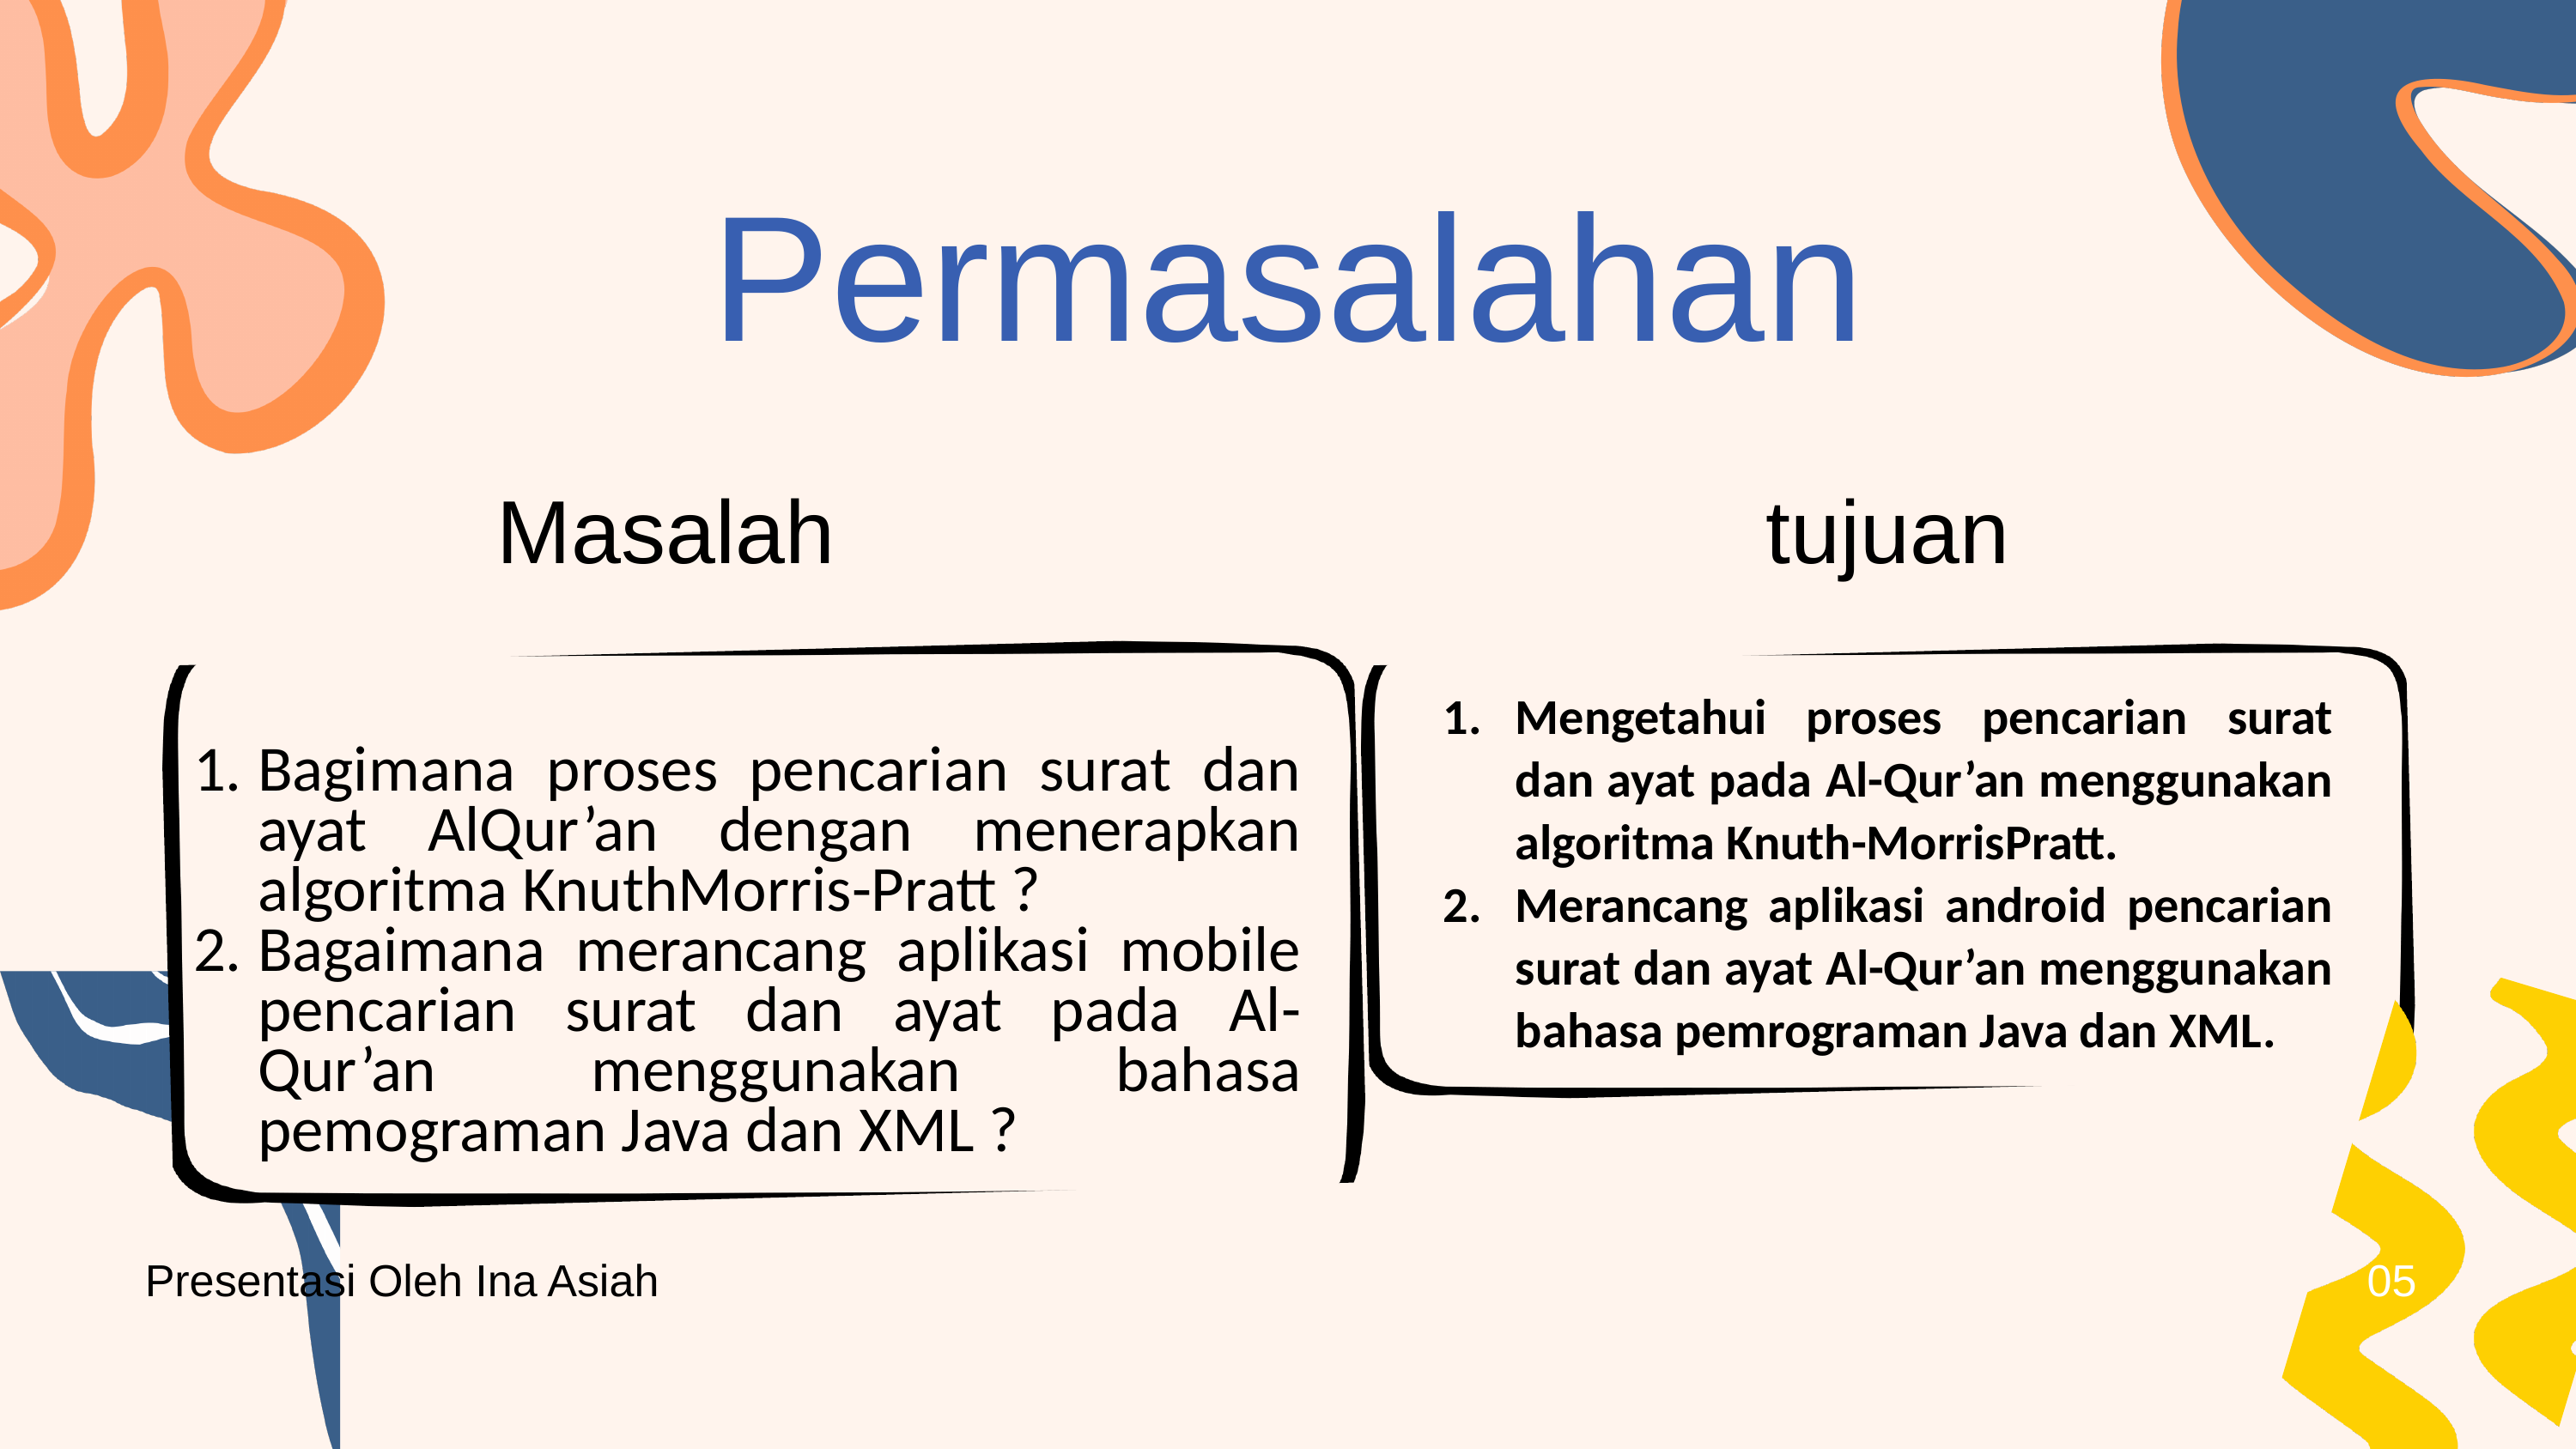

Permasalahan
Masalah
tujuan

Mengetahui proses pencarian surat dan ayat pada Al-Qur’an menggunakan algoritma Knuth-MorrisPratt.
Merancang aplikasi android pencarian surat dan ayat Al-Qur’an menggunakan bahasa pemrograman Java dan XML.
Bagimana proses pencarian surat dan ayat AlQur’an dengan menerapkan algoritma KnuthMorris-Pratt ?
Bagaimana merancang aplikasi mobile pencarian surat dan ayat pada Al-Qur’an menggunakan bahasa pemograman Java dan XML ?

Presentasi Oleh Ina Asiah
05